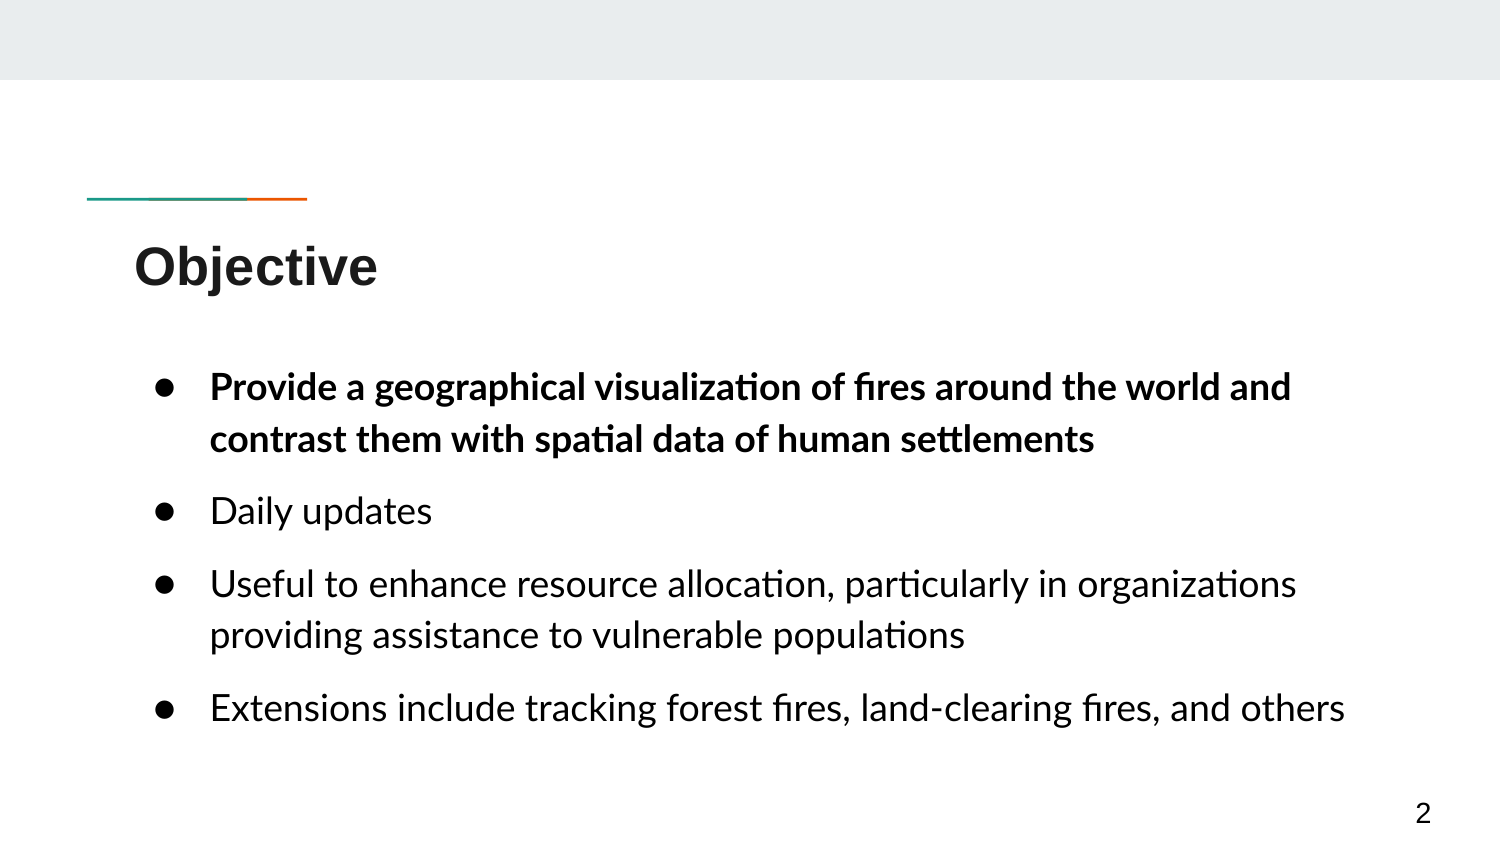

# Objective
Provide a geographical visualization of fires around the world and contrast them with spatial data of human settlements
Daily updates
Useful to enhance resource allocation, particularly in organizations providing assistance to vulnerable populations
Extensions include tracking forest fires, land-clearing fires, and others
2